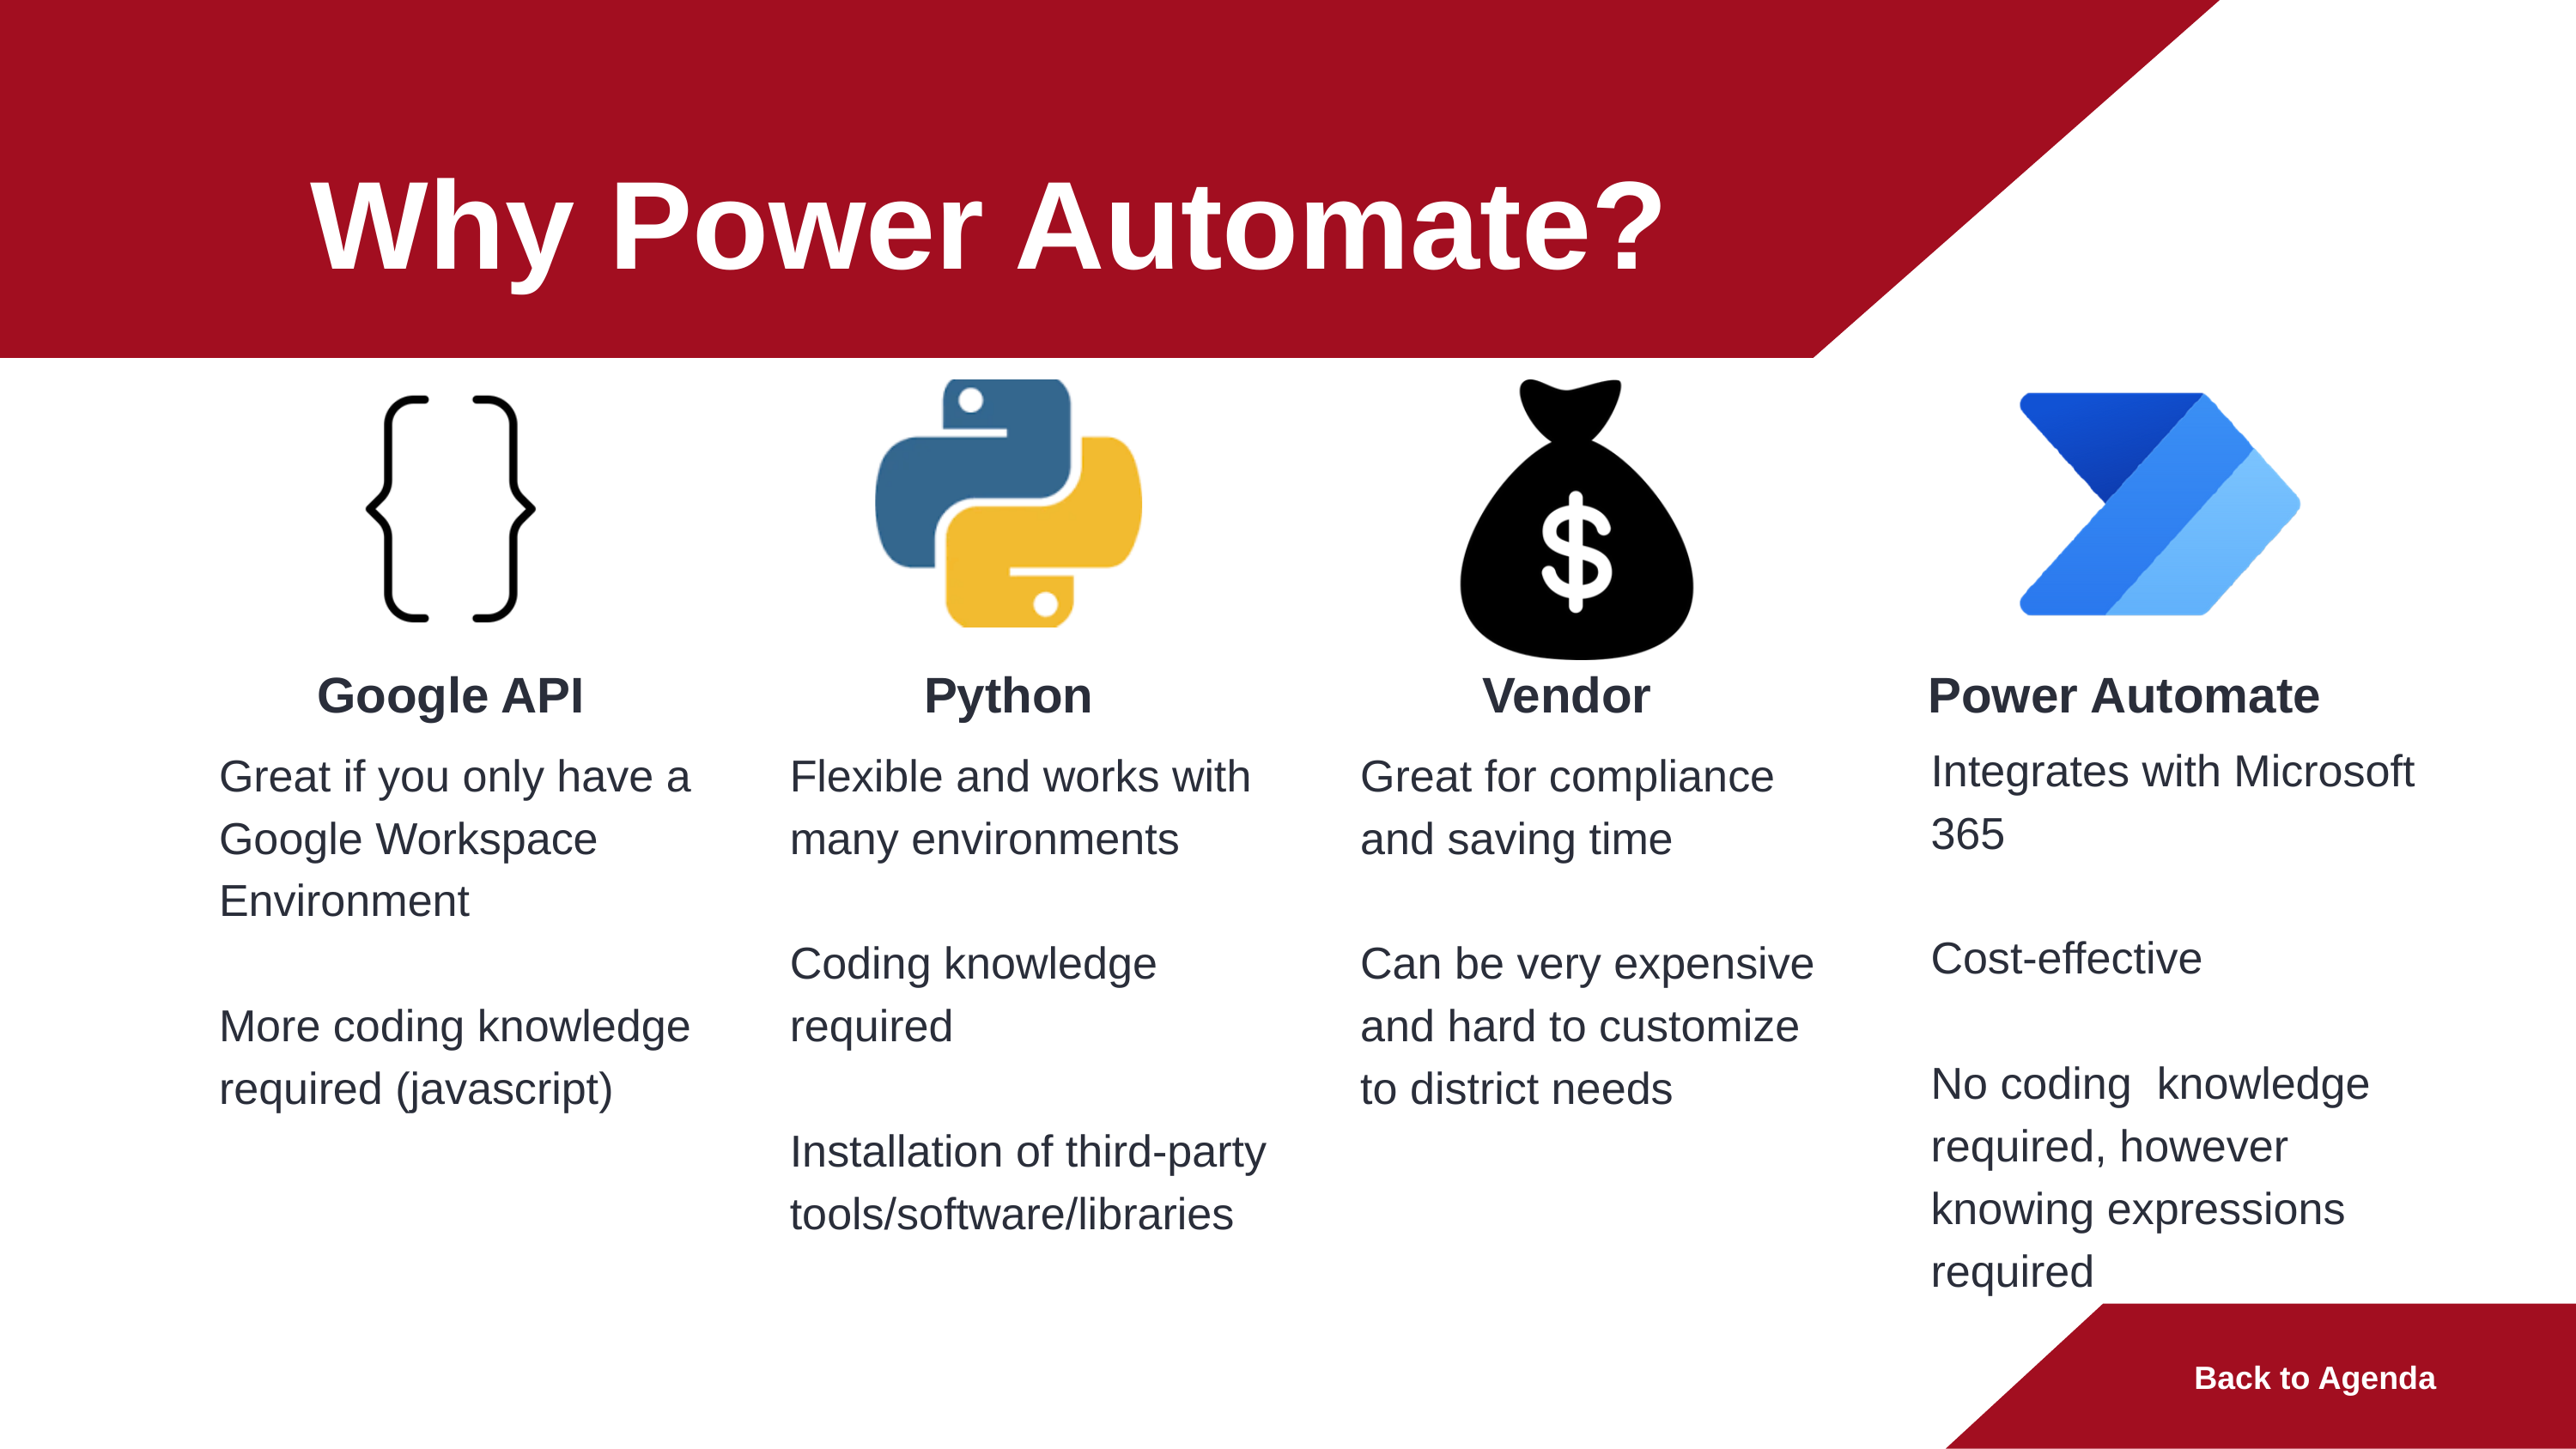

Why Power Automate?

Google API
Python
Vendor
Power Automate
Integrates with Microsoft 365

Cost-effective

No coding  knowledge required, however knowing expressions required
Great if you only have a Google Workspace Environment

More coding knowledge required (javascript)
Flexible and works with many environments

Coding knowledge required

Installation of third-party tools/software/libraries
Great for compliance and saving time

Can be very expensive and hard to customize to district needs

Back to Agenda